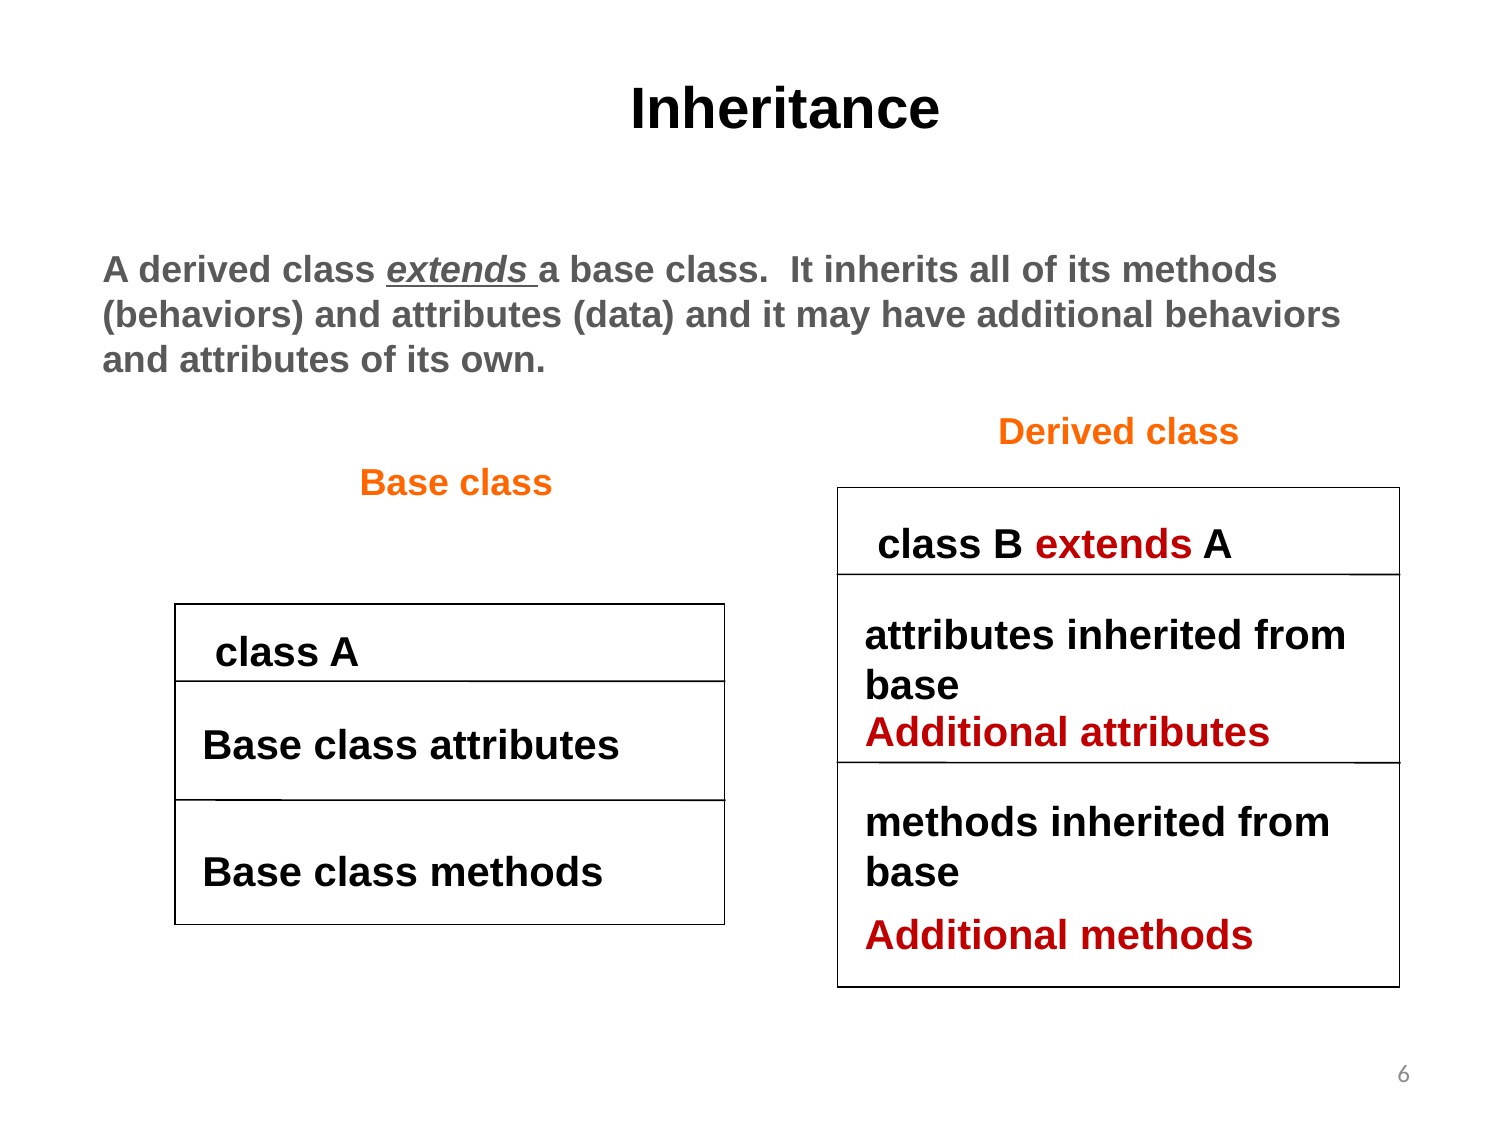

Inheritance
A derived class extends a base class.  It inherits all of its methods (behaviors) and attributes (data) and it may have additional behaviors and attributes of its own.
Derived class
Base class

class B extends A

attributes inherited from base

class A

Additional attributes
Base class attributes

methods inherited from base

Base class methods
Additional methods
6